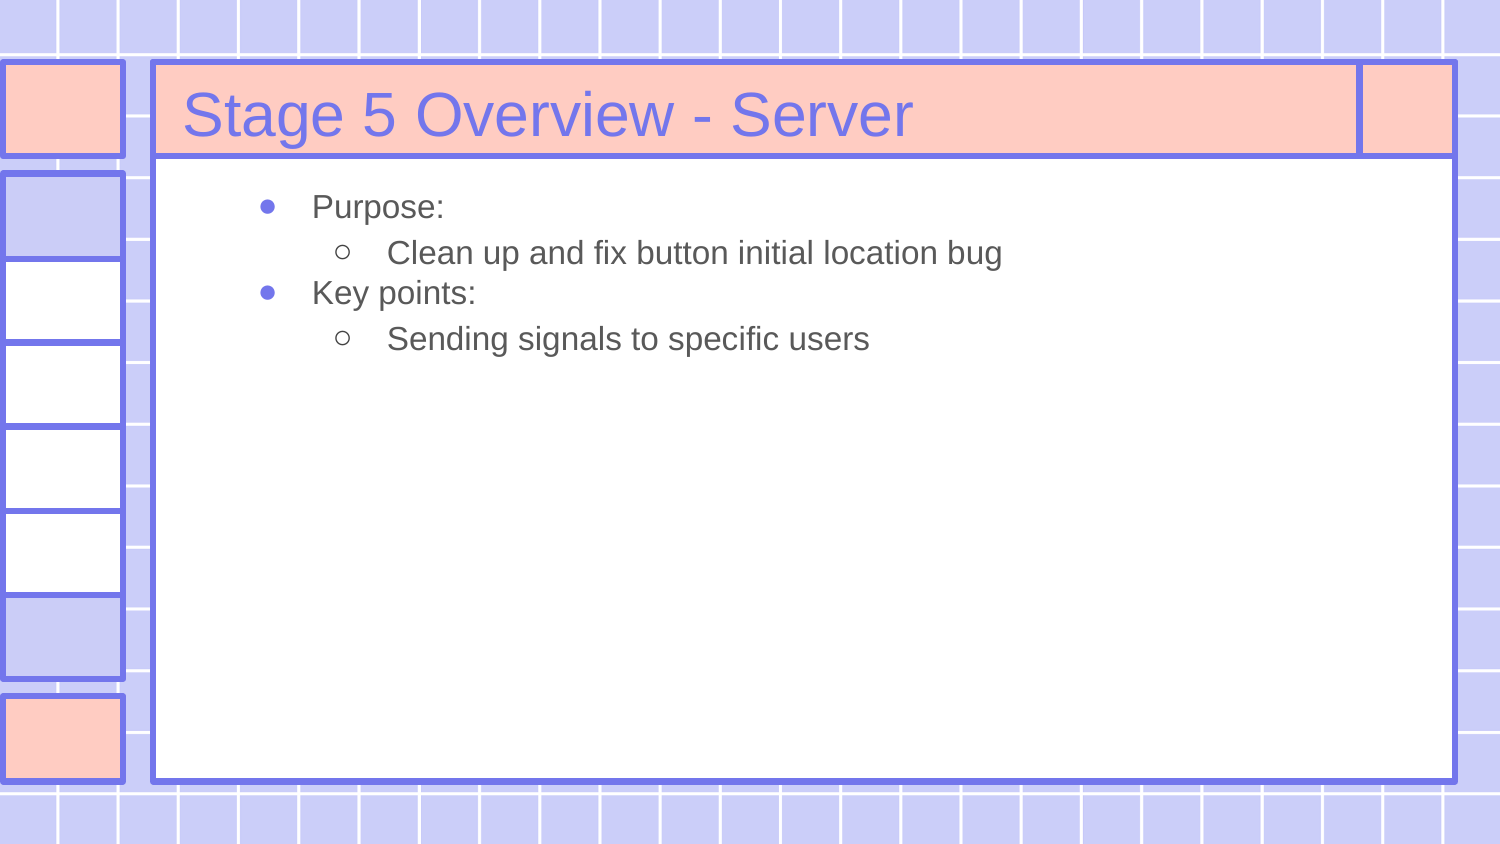

# Stage 5 Overview - Server
Purpose:
Clean up and fix button initial location bug
Key points:
Sending signals to specific users